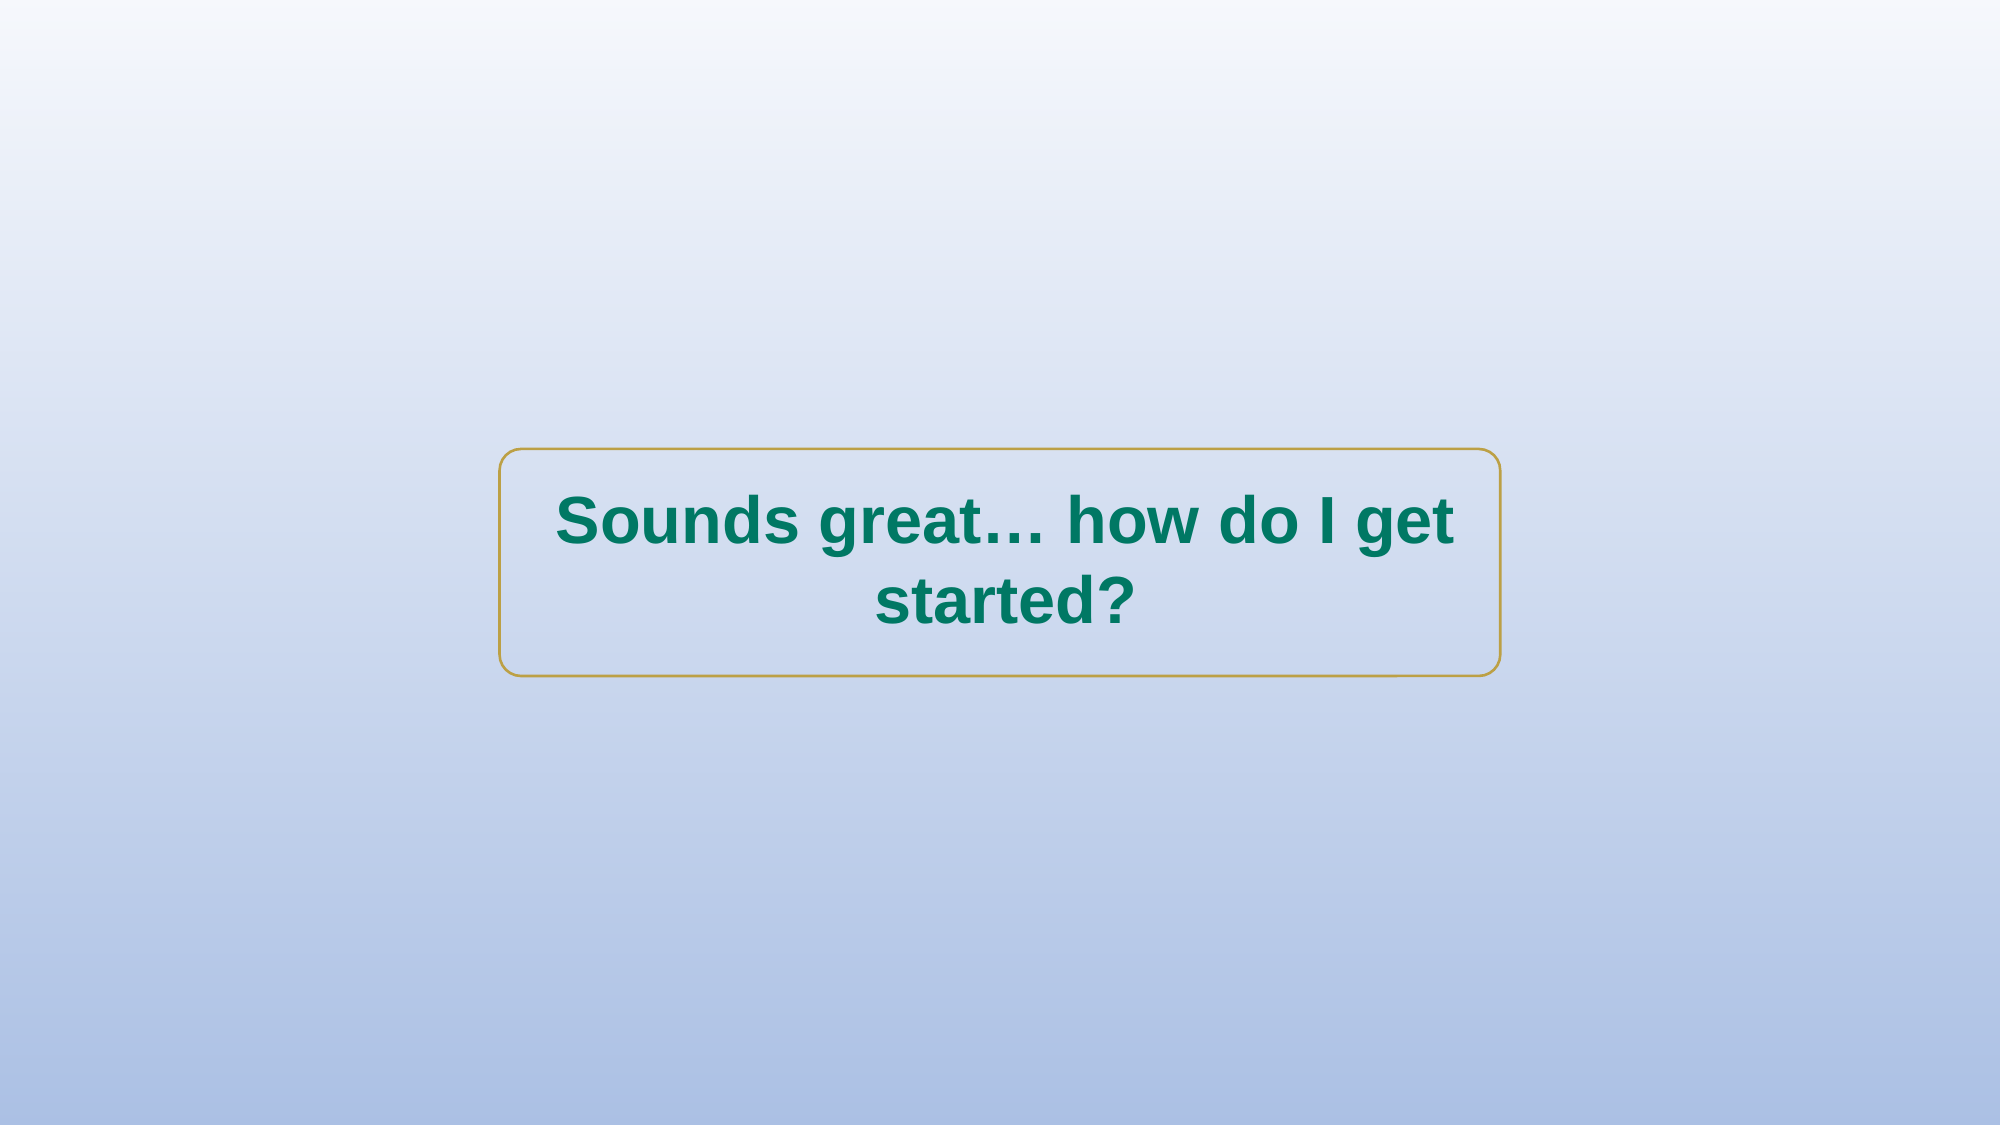

Sounds great… how do I get started?